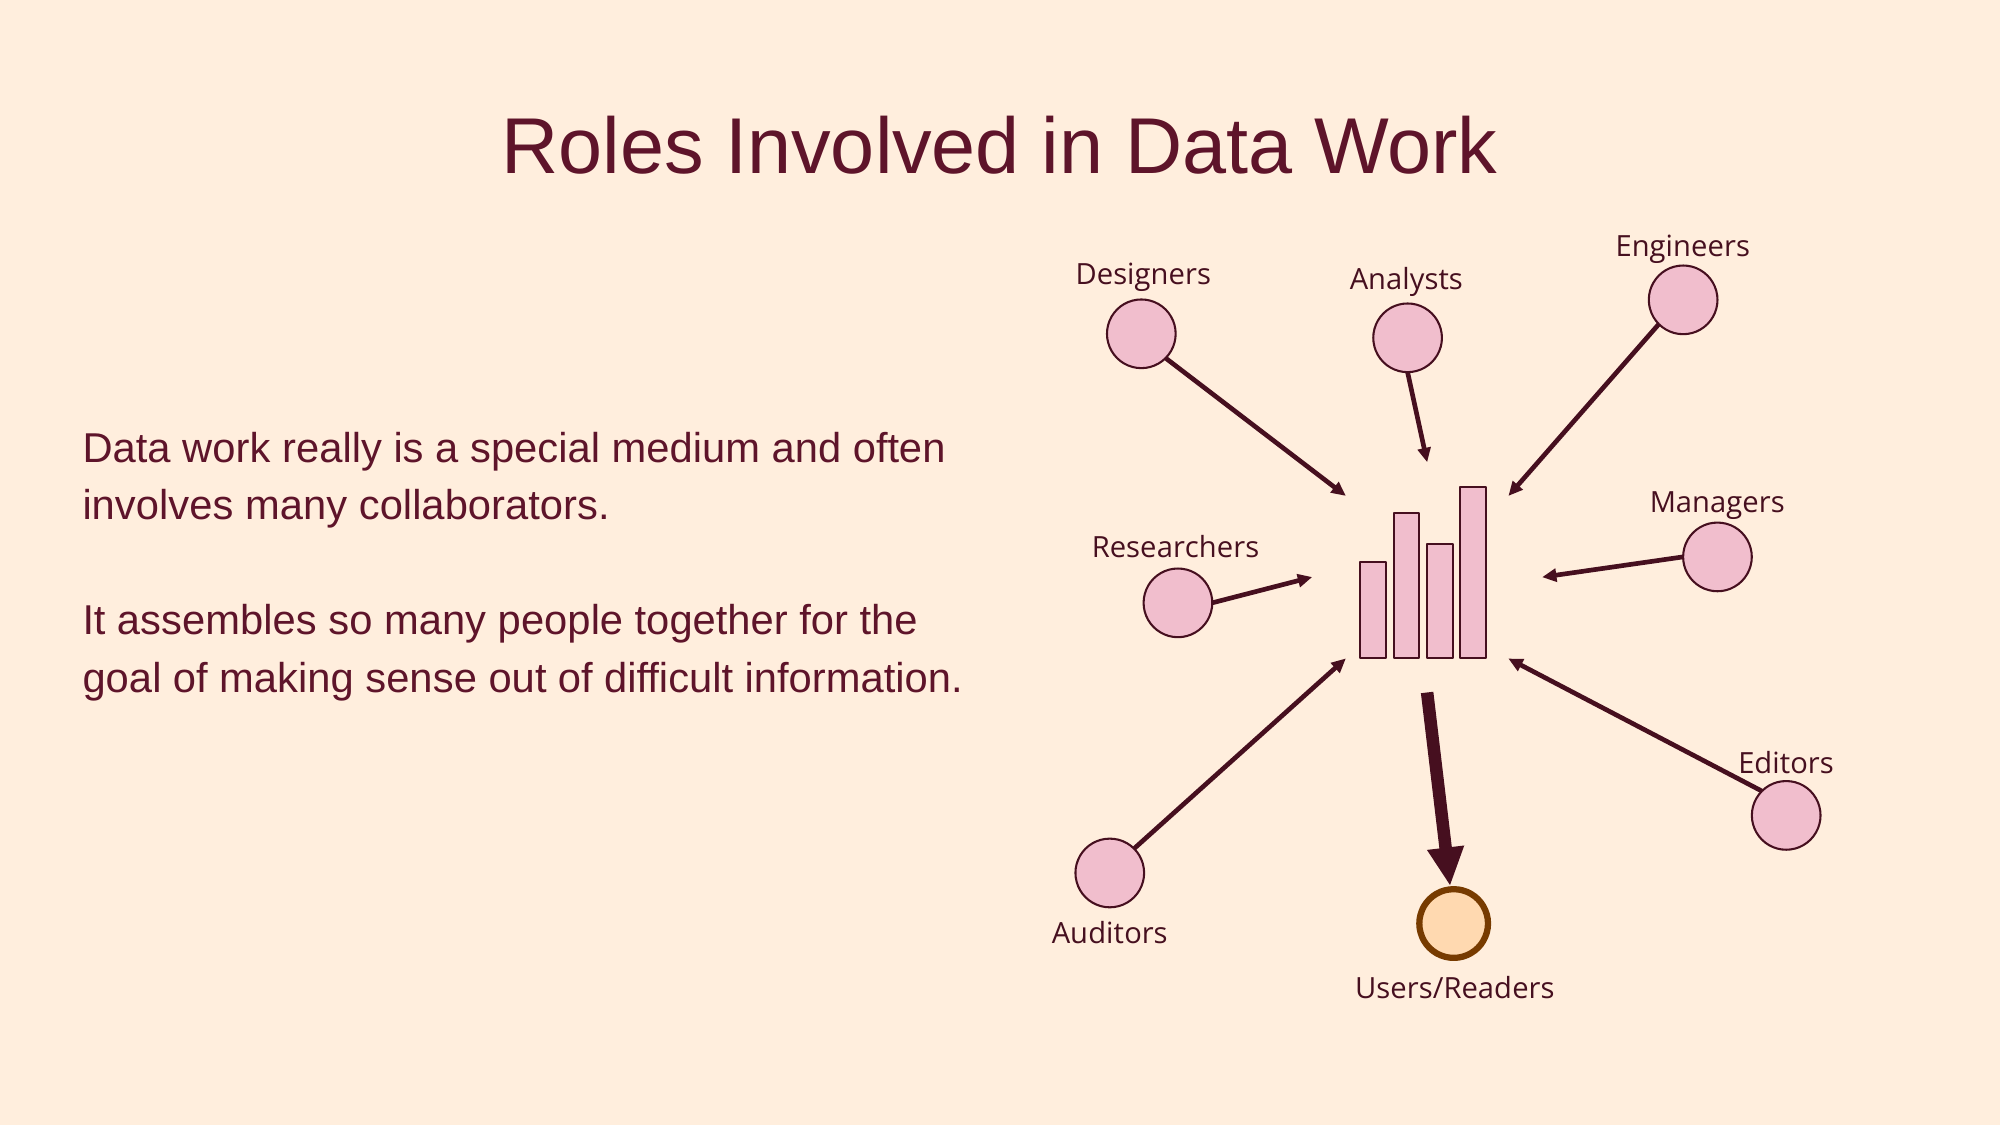

# Roles Involved in Data Work
Engineers
Designers
Analysts

Managers

Researchers

Editors

Auditors
Users/Readers
Data work really is a special medium and often involves many collaborators.

It assembles so many people together for the goal of making sense out of difficult information.